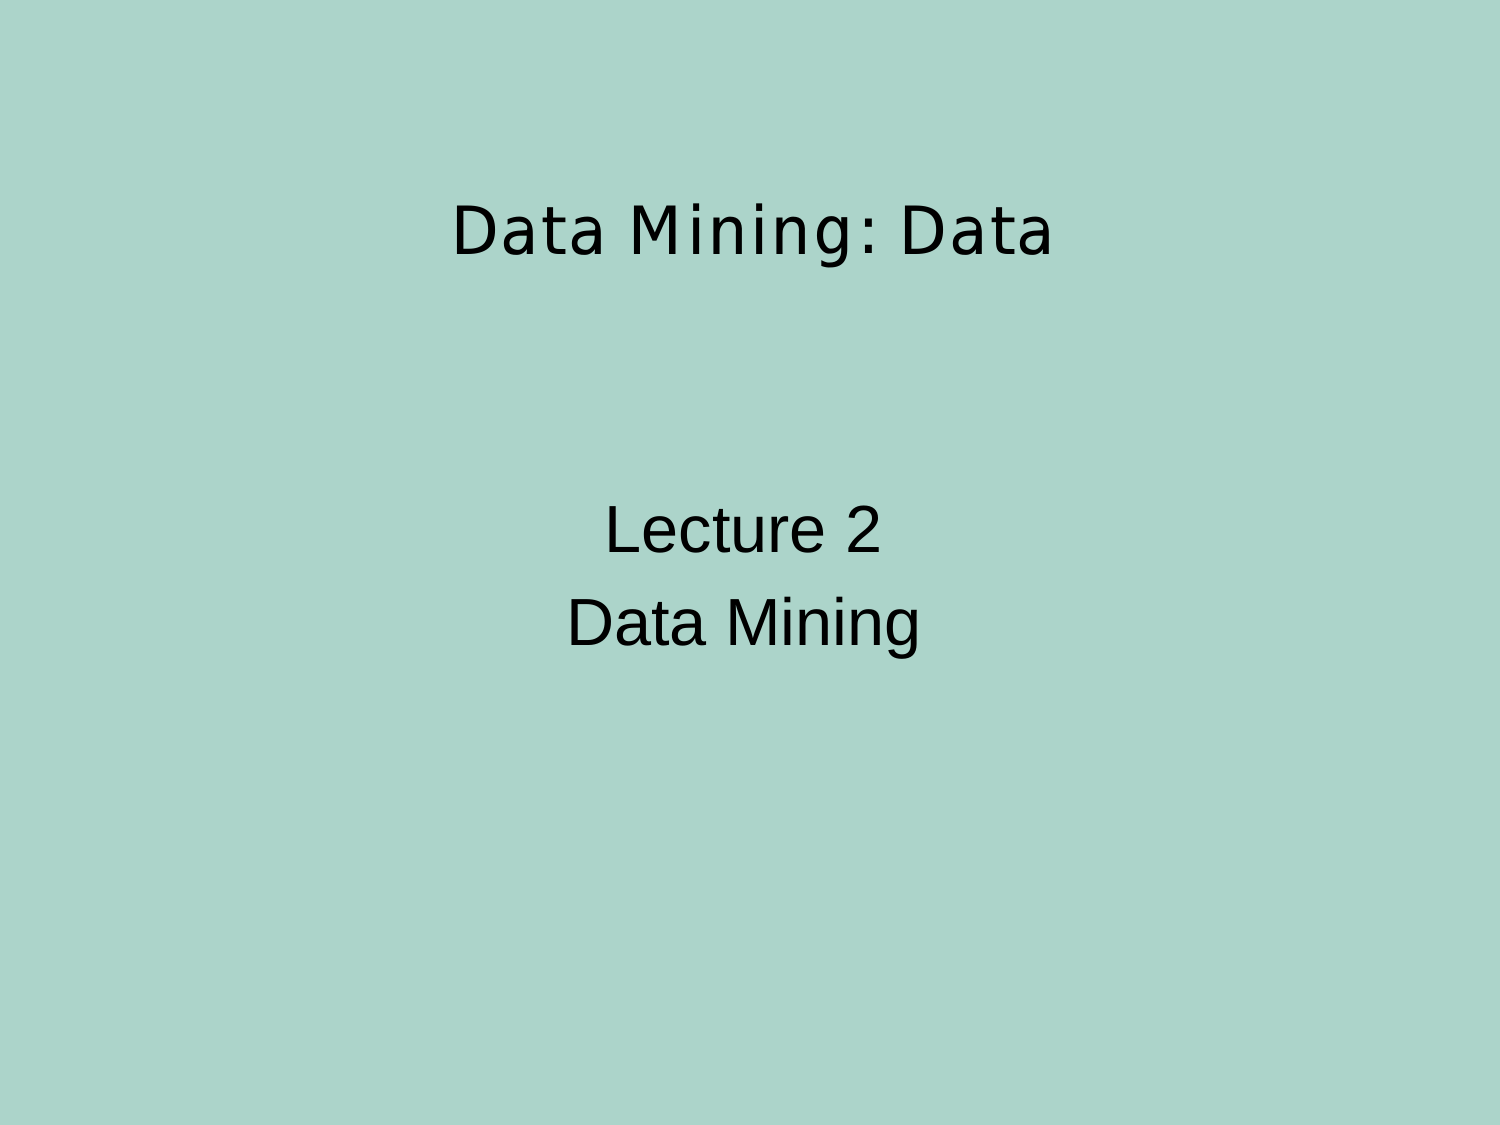

# Data Mining: Data
Lecture 2
Data Mining